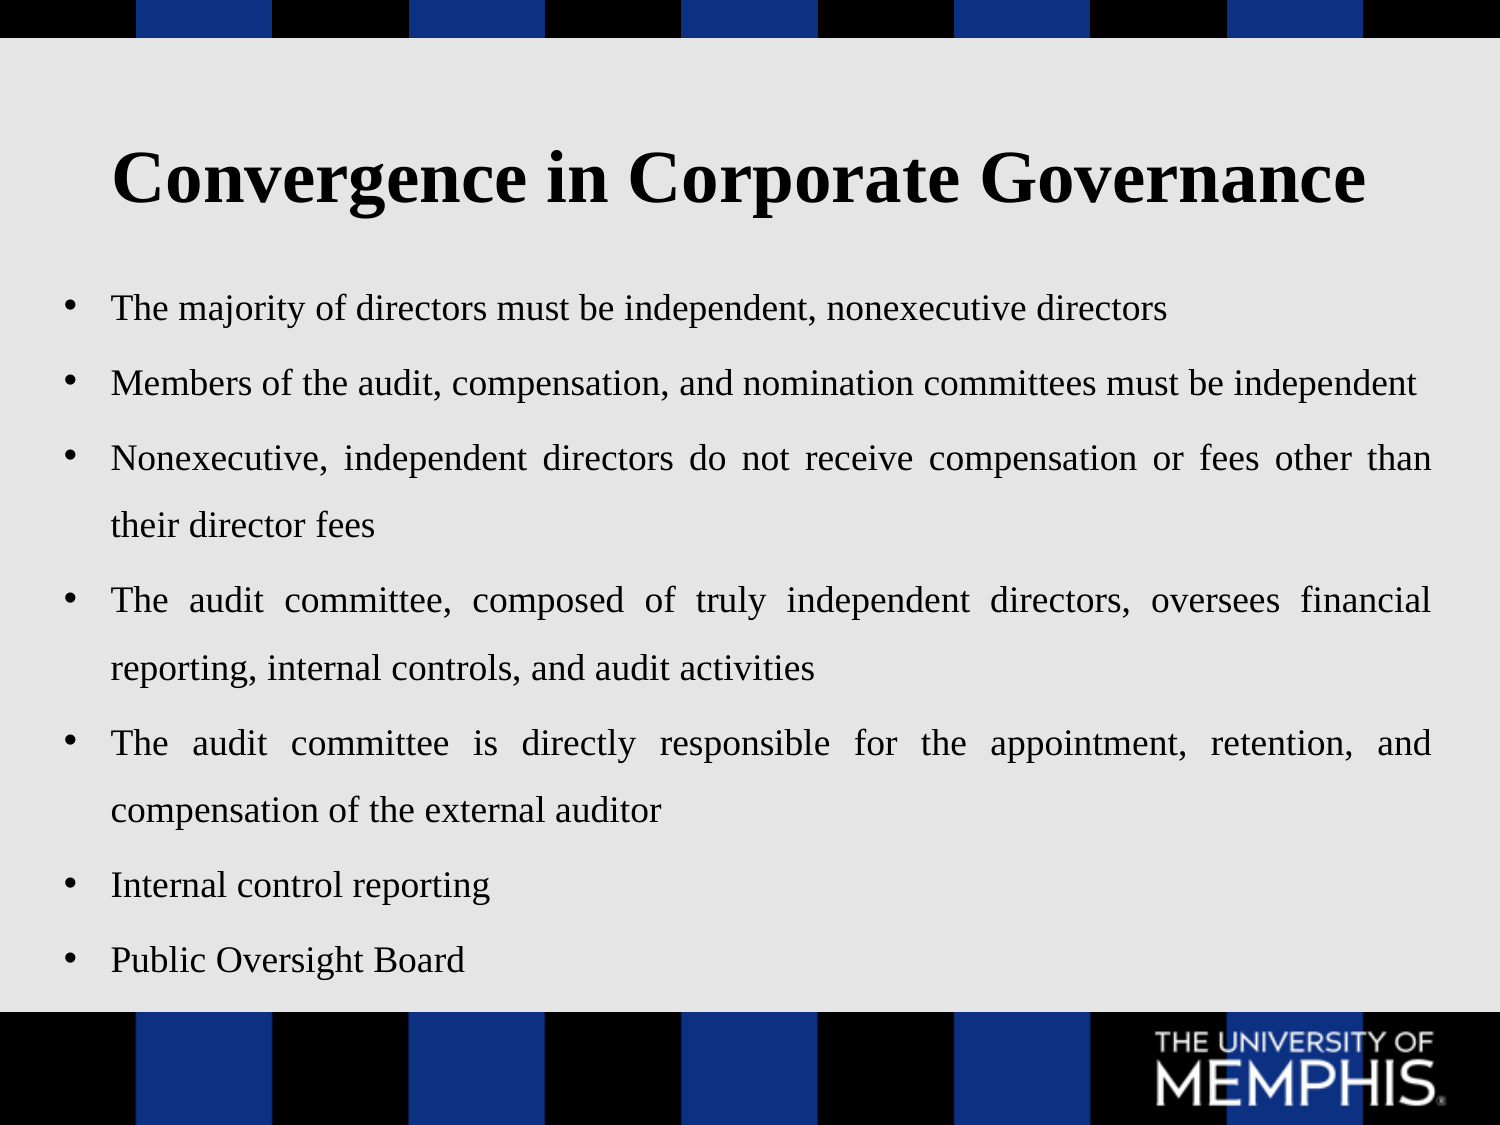

# Convergence in Corporate Governance

The majority of directors must be independent, nonexecutive directors
Members of the audit, compensation, and nomination committees must be independent
Nonexecutive, independent directors do not receive compensation or fees other than their director fees
The audit committee, composed of truly independent directors, oversees financial reporting, internal controls, and audit activities
The audit committee is directly responsible for the appointment, retention, and compensation of the external auditor
Internal control reporting
Public Oversight Board